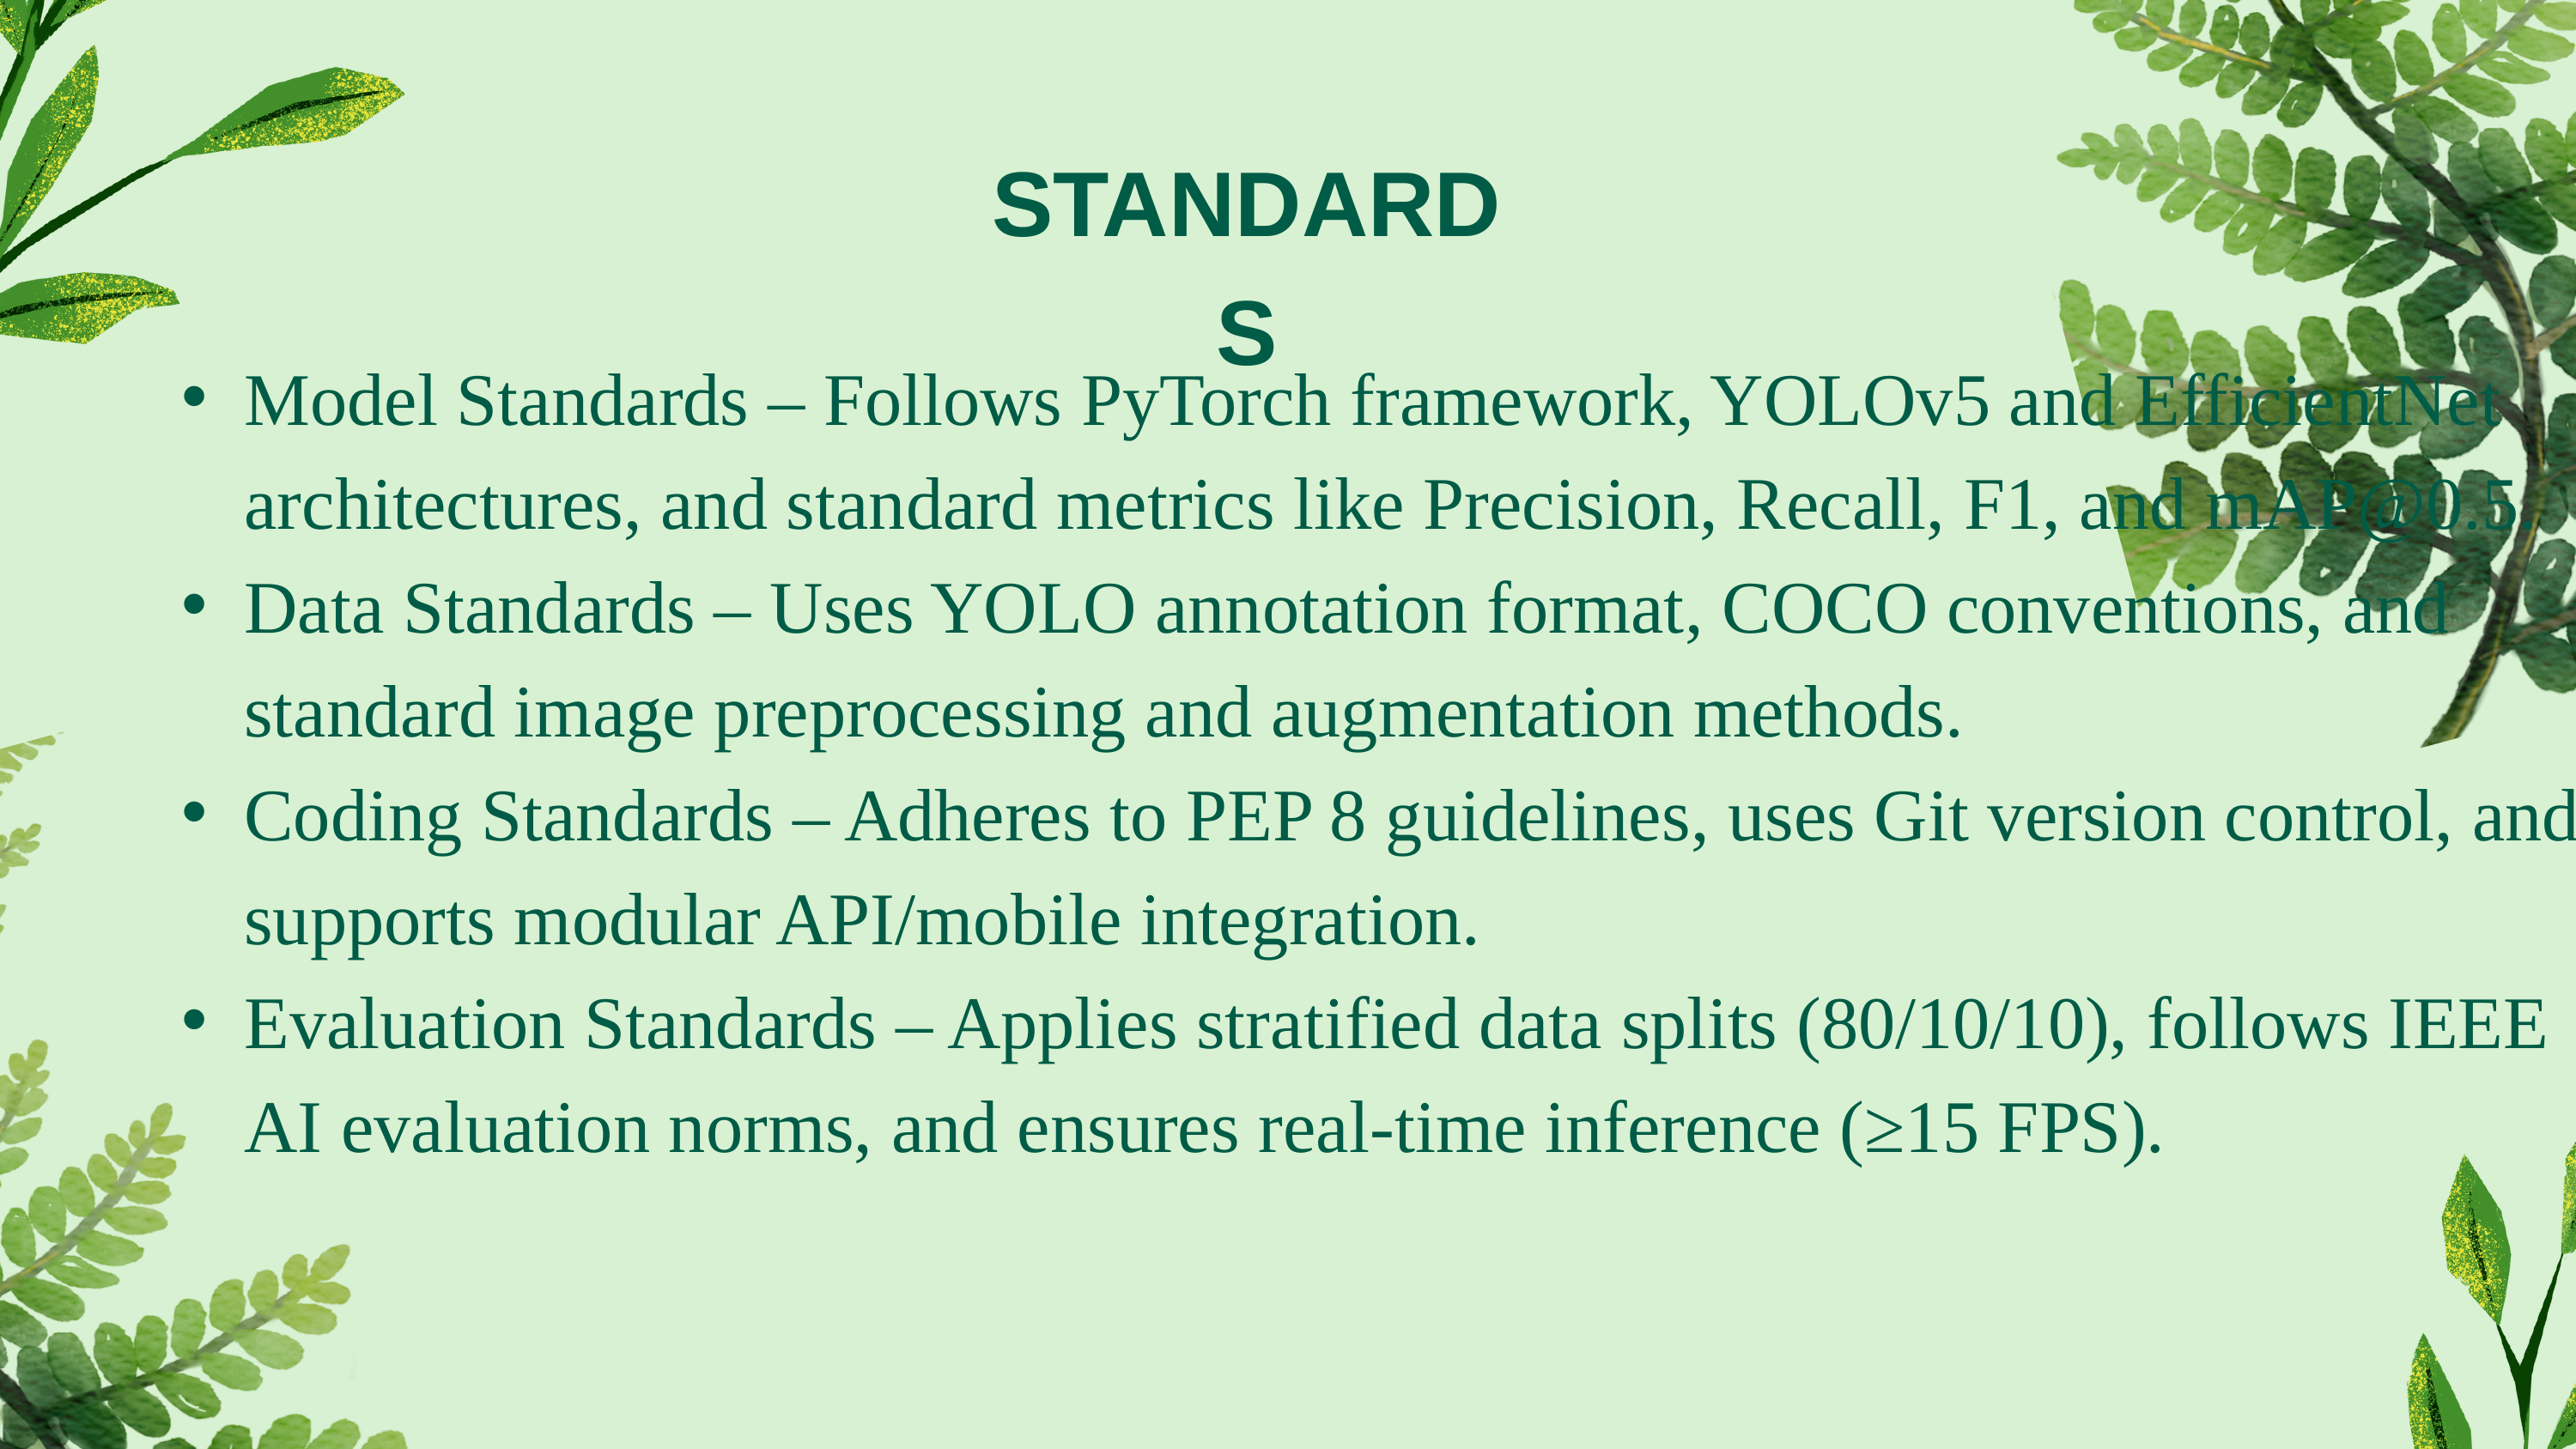

STANDARDS
Model Standards – Follows PyTorch framework, YOLOv5 and EfficientNet architectures, and standard metrics like Precision, Recall, F1, and mAP@0.5.
Data Standards – Uses YOLO annotation format, COCO conventions, and standard image preprocessing and augmentation methods.
Coding Standards – Adheres to PEP 8 guidelines, uses Git version control, and supports modular API/mobile integration.
Evaluation Standards – Applies stratified data splits (80/10/10), follows IEEE AI evaluation norms, and ensures real-time inference (≥15 FPS).